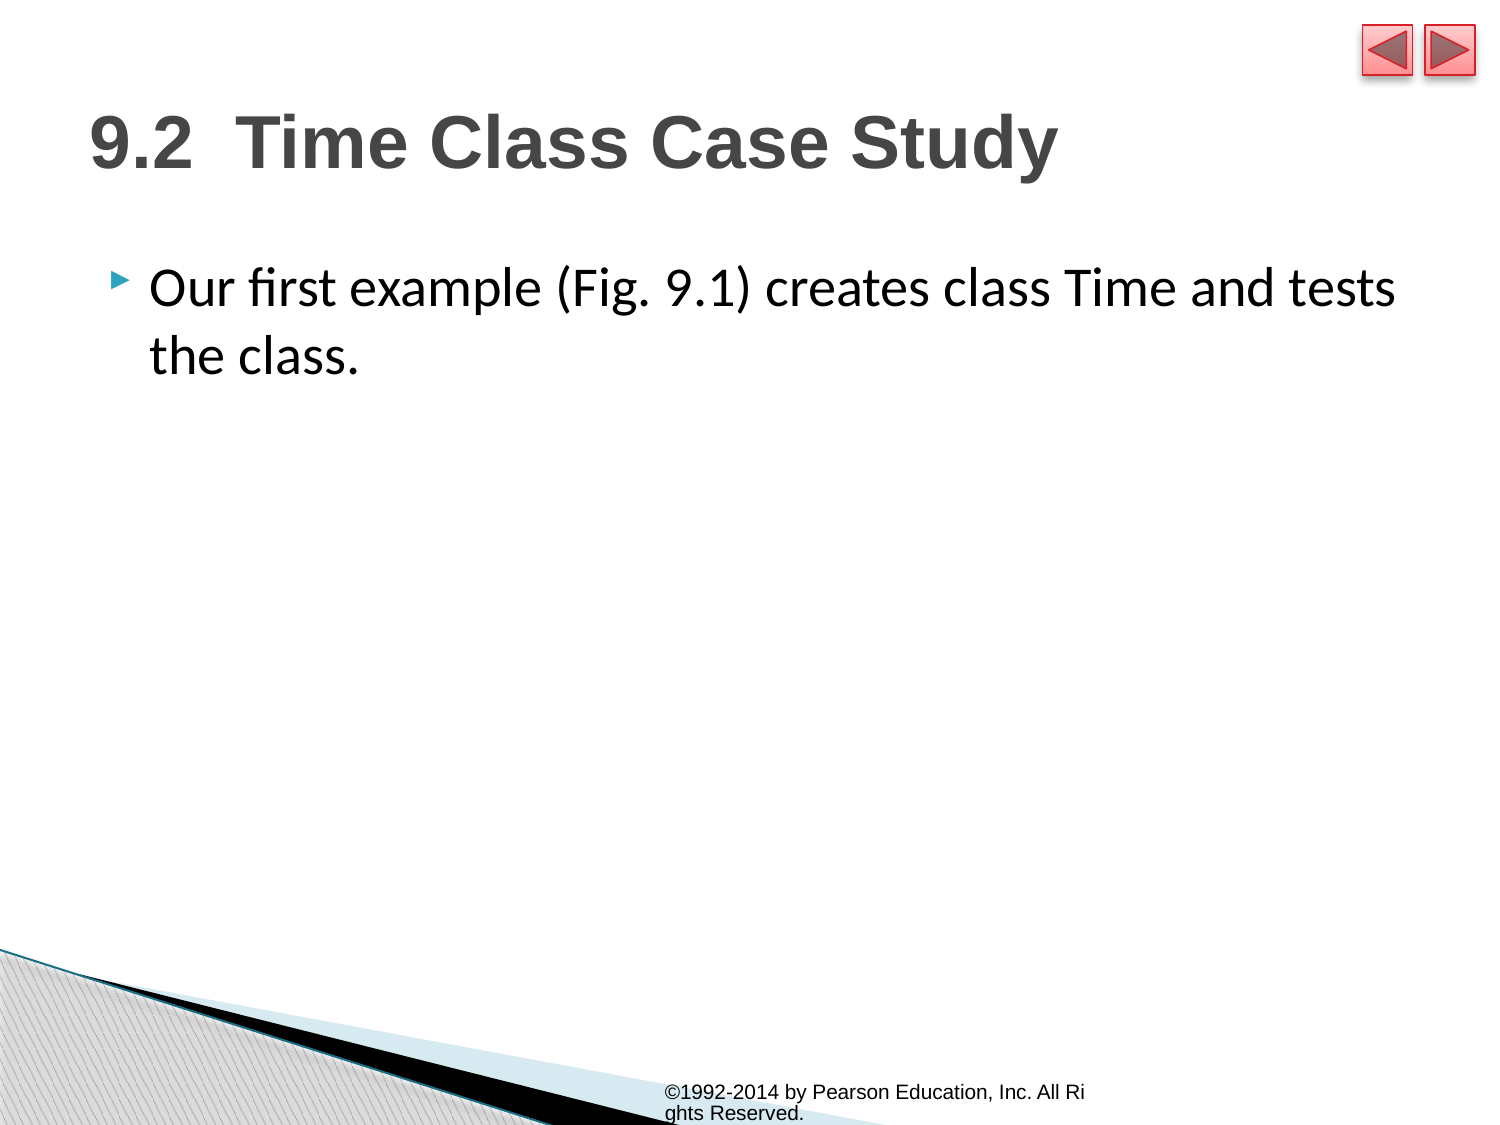

# 9.2  Time Class Case Study
Our first example (Fig. 9.1) creates class Time and tests the class.
©1992-2014 by Pearson Education, Inc. All Rights Reserved.